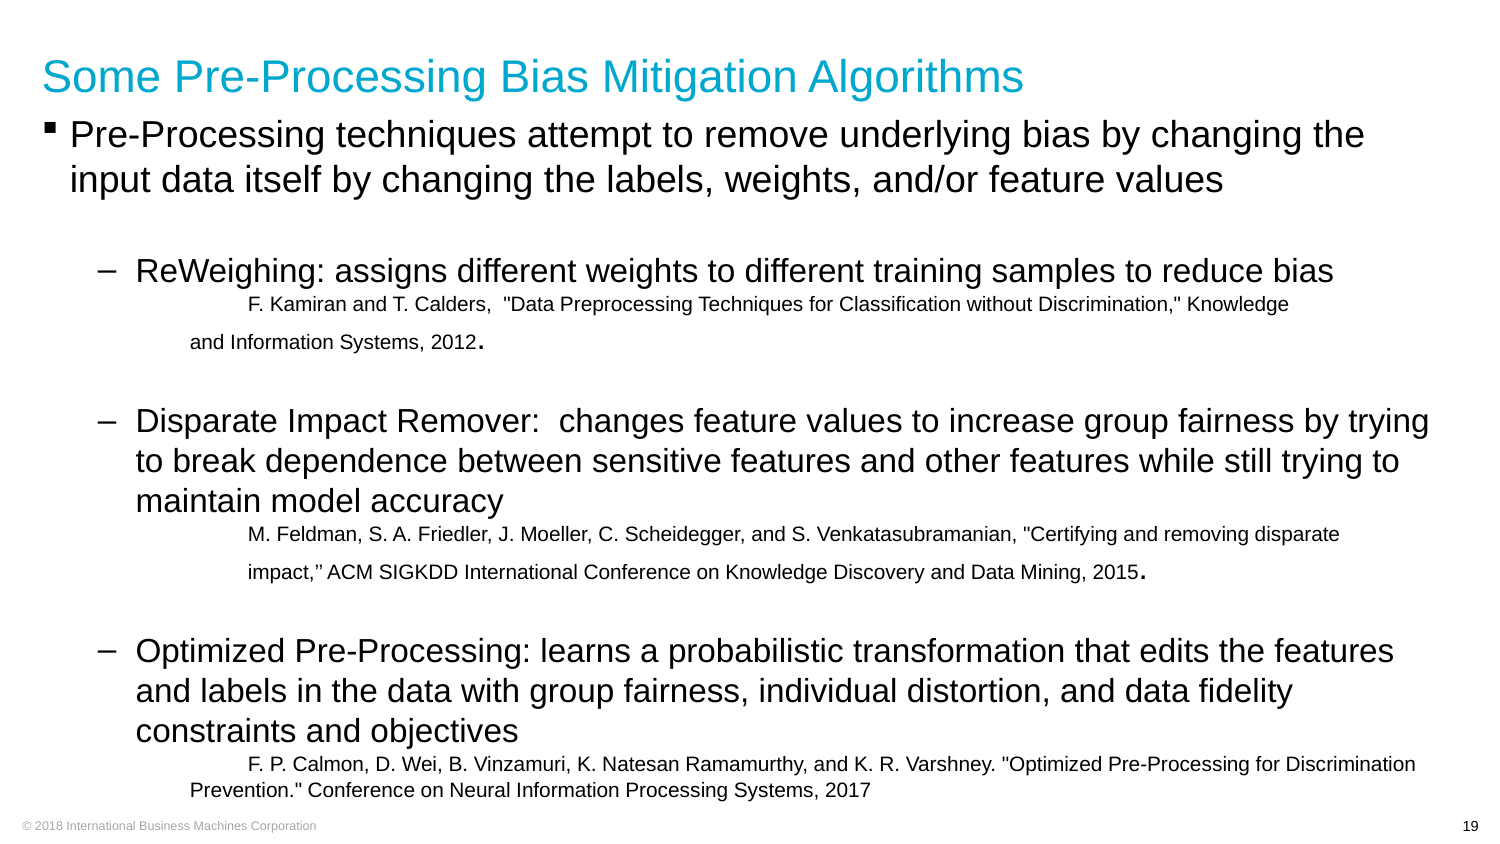

# Some Pre-Processing Bias Mitigation Algorithms
Pre-Processing techniques attempt to remove underlying bias by changing the input data itself by changing the labels, weights, and/or feature values

ReWeighing: assigns different weights to different training samples to reduce bias
	F. Kamiran and T. Calders,  "Data Preprocessing Techniques for Classification without Discrimination," Knowledge
                and Information Systems, 2012.

Disparate Impact Remover:  changes feature values to increase group fairness by trying to break dependence between sensitive features and other features while still trying to maintain model accuracy
	M. Feldman, S. A. Friedler, J. Moeller, C. Scheidegger, and S. Venkatasubramanian, "Certifying and removing disparate 	impact,’’ ACM SIGKDD International Conference on Knowledge Discovery and Data Mining, 2015.

Optimized Pre-Processing: learns a probabilistic transformation that edits the features and labels in the data with group fairness, individual distortion, and data fidelity constraints and objectives
	F. P. Calmon, D. Wei, B. Vinzamuri, K. Natesan Ramamurthy, and K. R. Varshney. "Optimized Pre-Processing for Discrimination
                Prevention." Conference on Neural Information Processing Systems, 2017